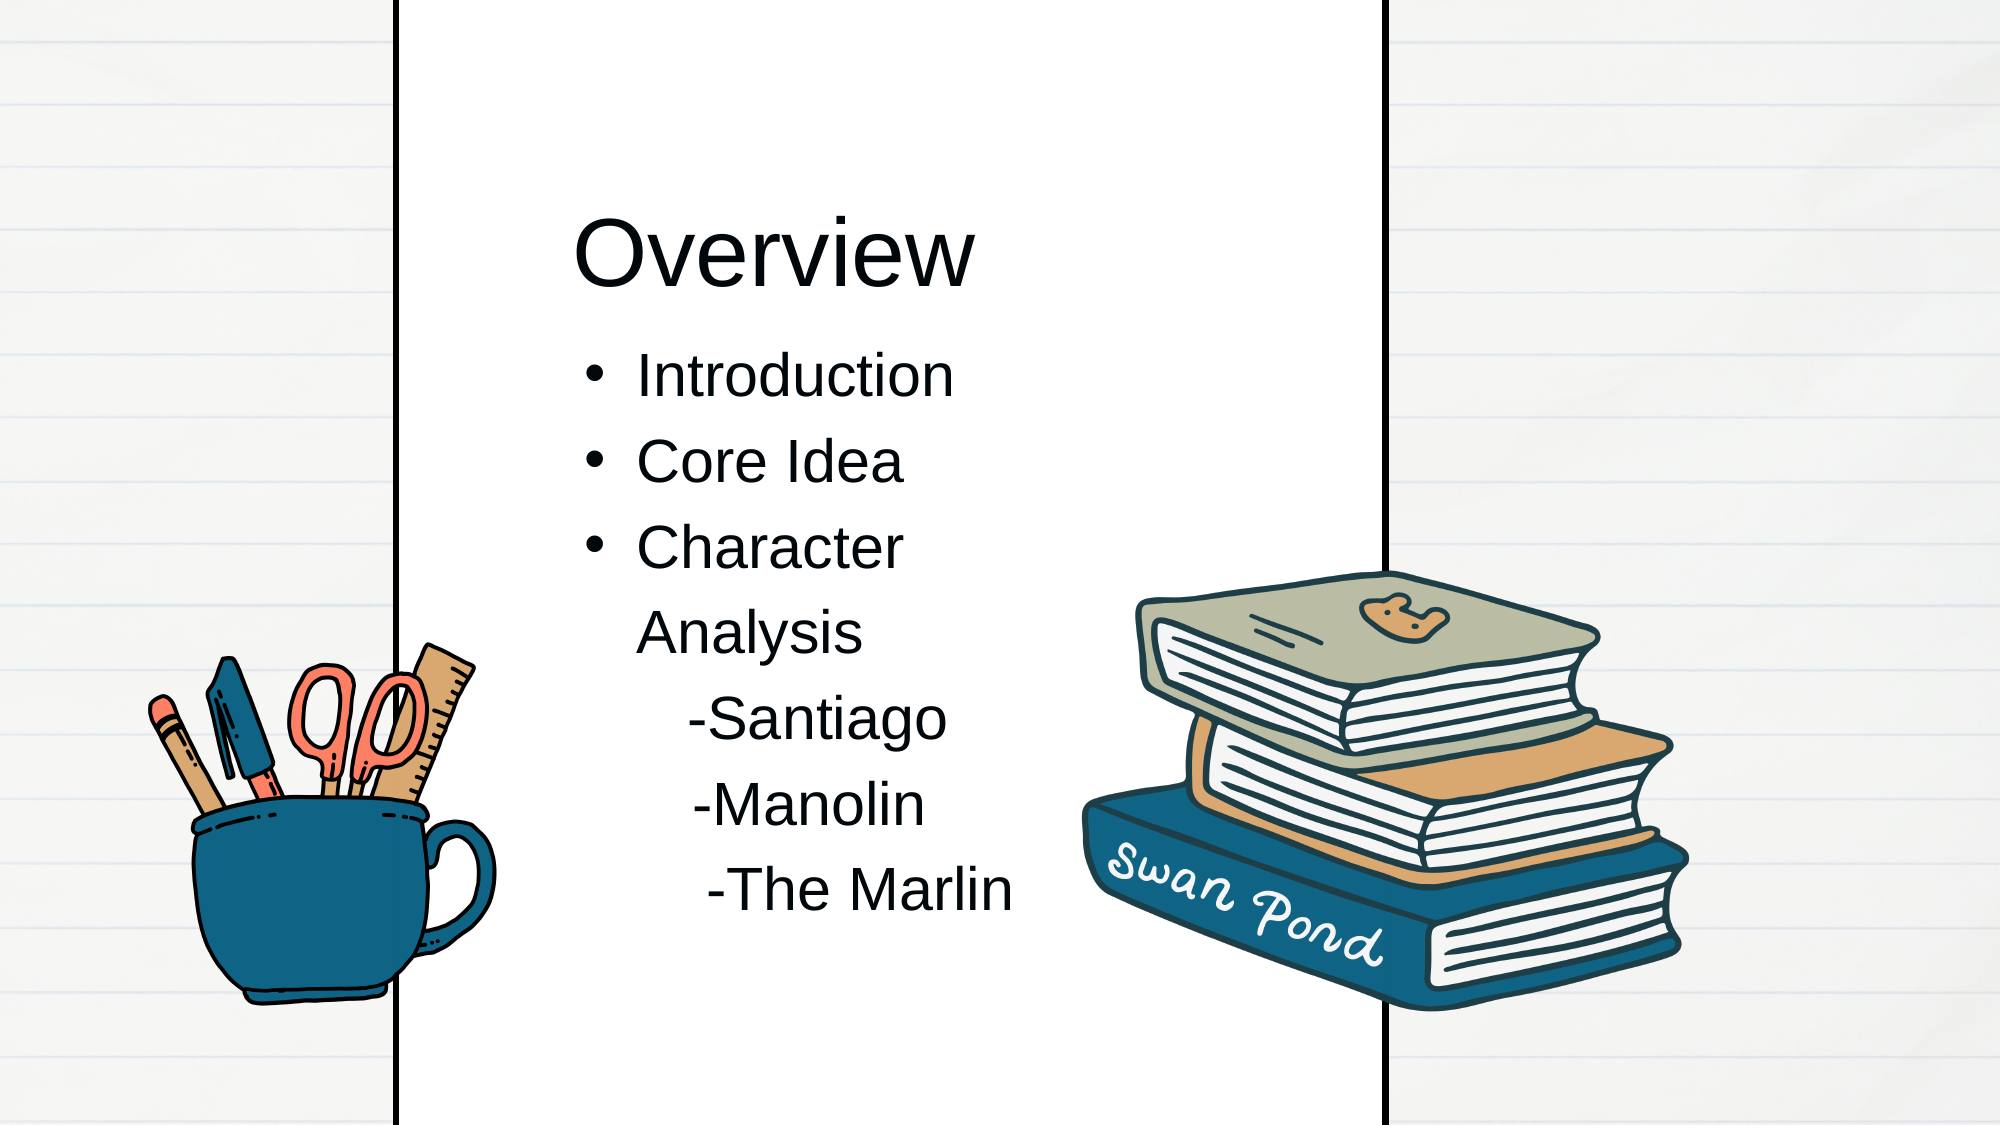

Overview
Introduction
Core Idea
Character Analysis
   -Santiago
 -Manolin
       -The Marlin